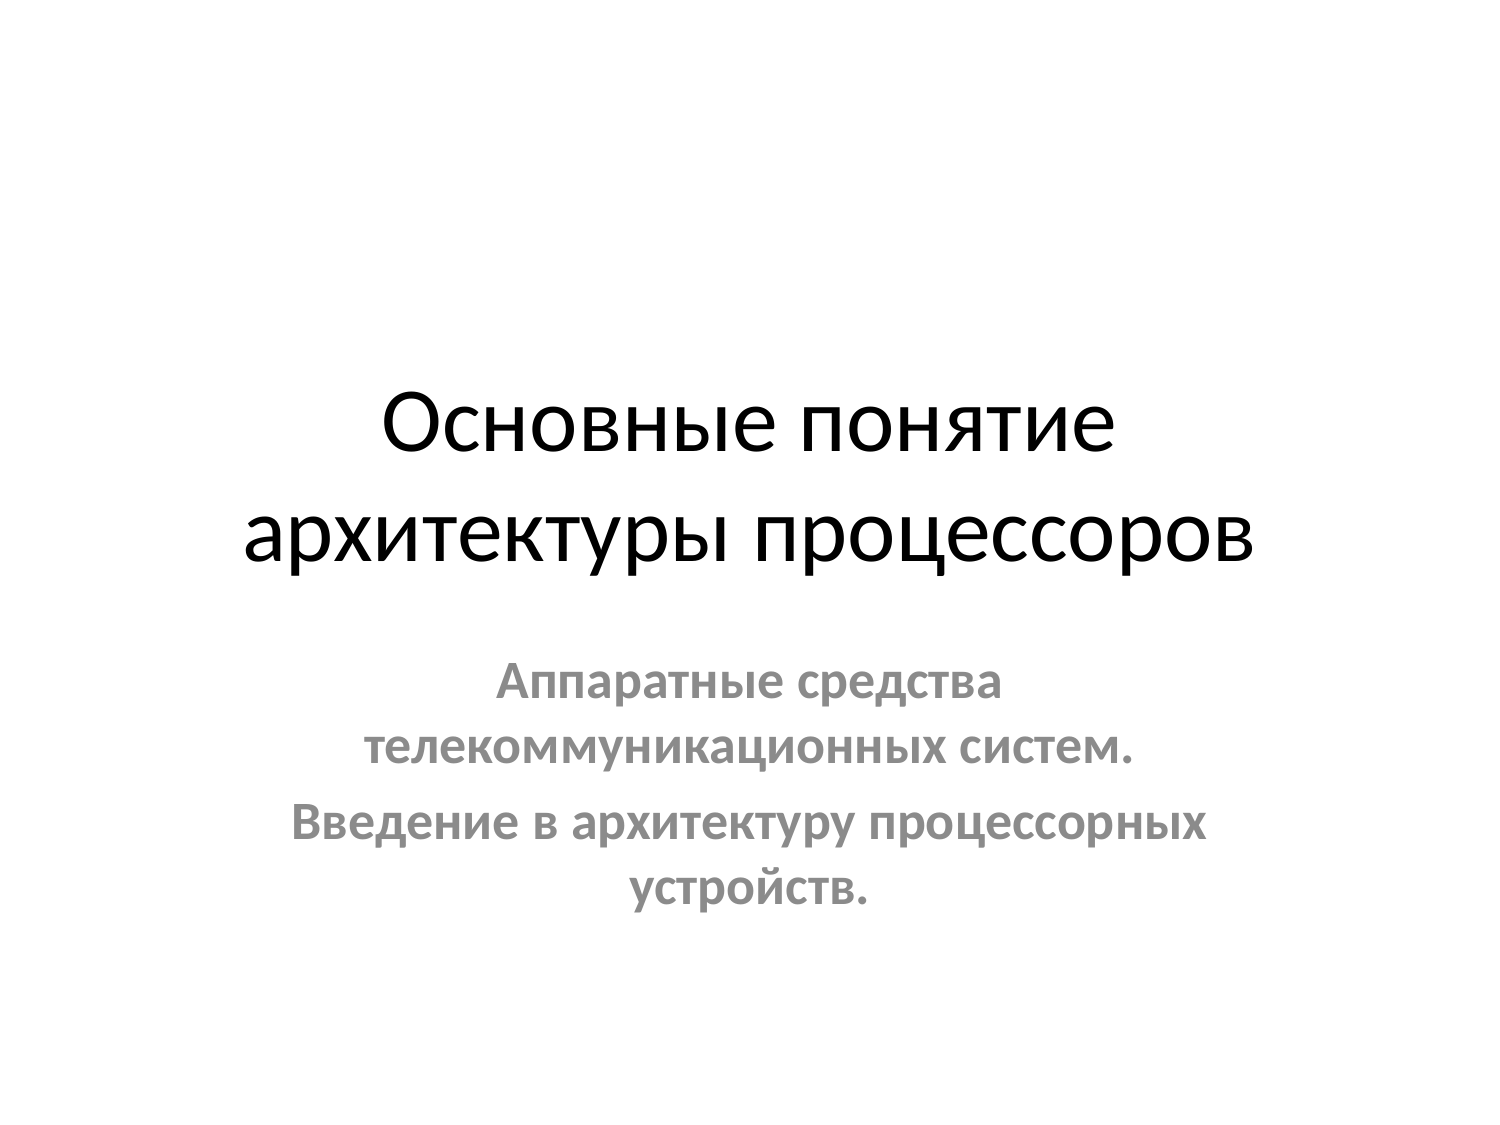

# Основные понятие архитектуры процессоров
Аппаратные средства телекоммуникационных систем.
Введение в архитектуру процессорных устройств.